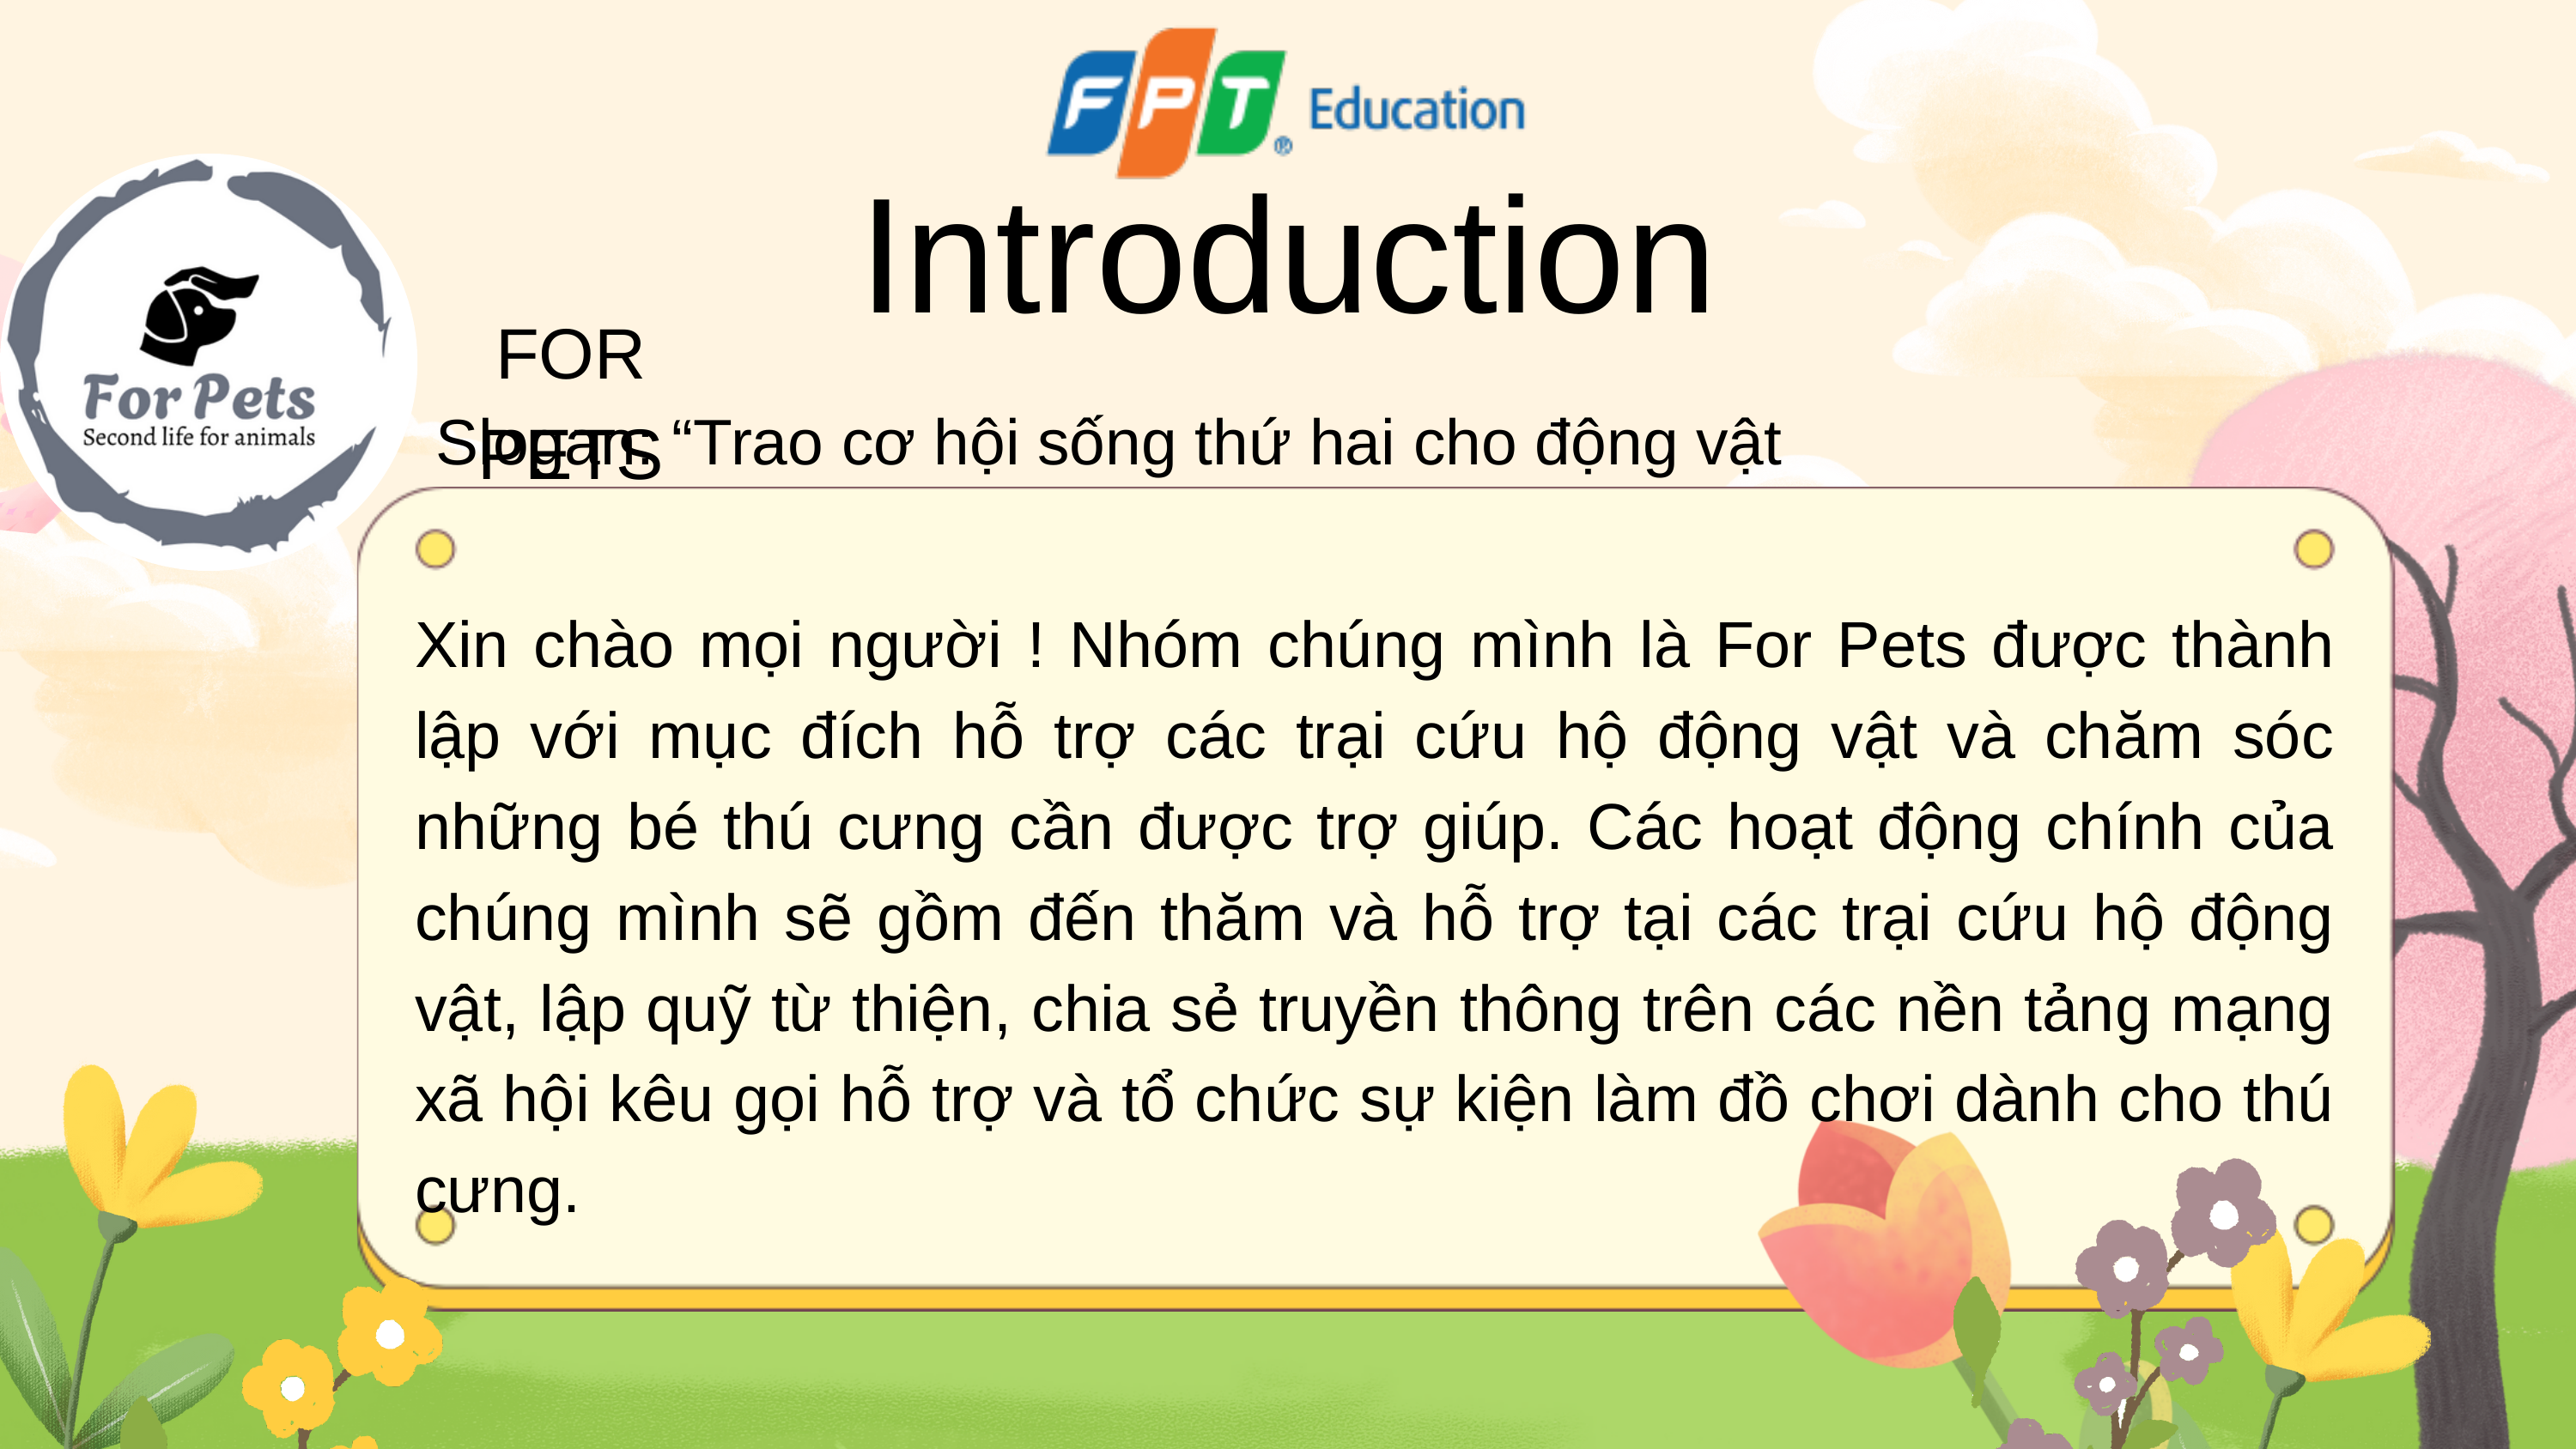

Introduction

FOR PETS

Slogan: “Trao cơ hội sống thứ hai cho động vật

Xin chào mọi người ! Nhóm chúng mình là For Pets được thành lập với mục đích hỗ trợ các trại cứu hộ động vật và chăm sóc những bé thú cưng cần được trợ giúp. Các hoạt động chính của chúng mình sẽ gồm đến thăm và hỗ trợ tại các trại cứu hộ động vật, lập quỹ từ thiện, chia sẻ truyền thông trên các nền tảng mạng xã hội kêu gọi hỗ trợ và tổ chức sự kiện làm đồ chơi dành cho thú cưng.